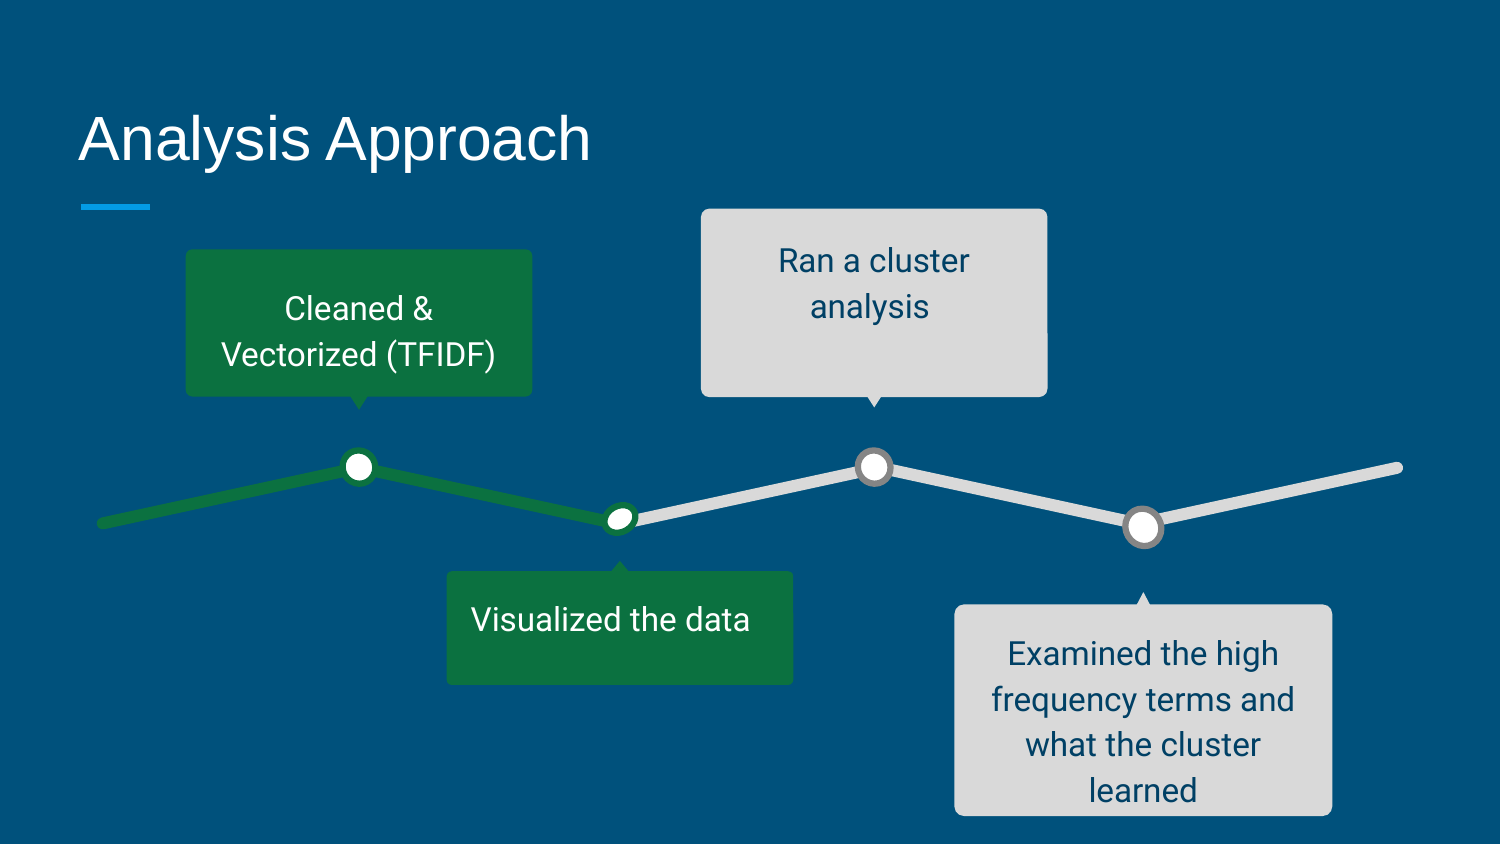

# Analysis Approach

Ran a cluster analysis

Cleaned & Vectorized (TFIDF)

Visualized the data

Examined the high frequency terms and what the cluster learned